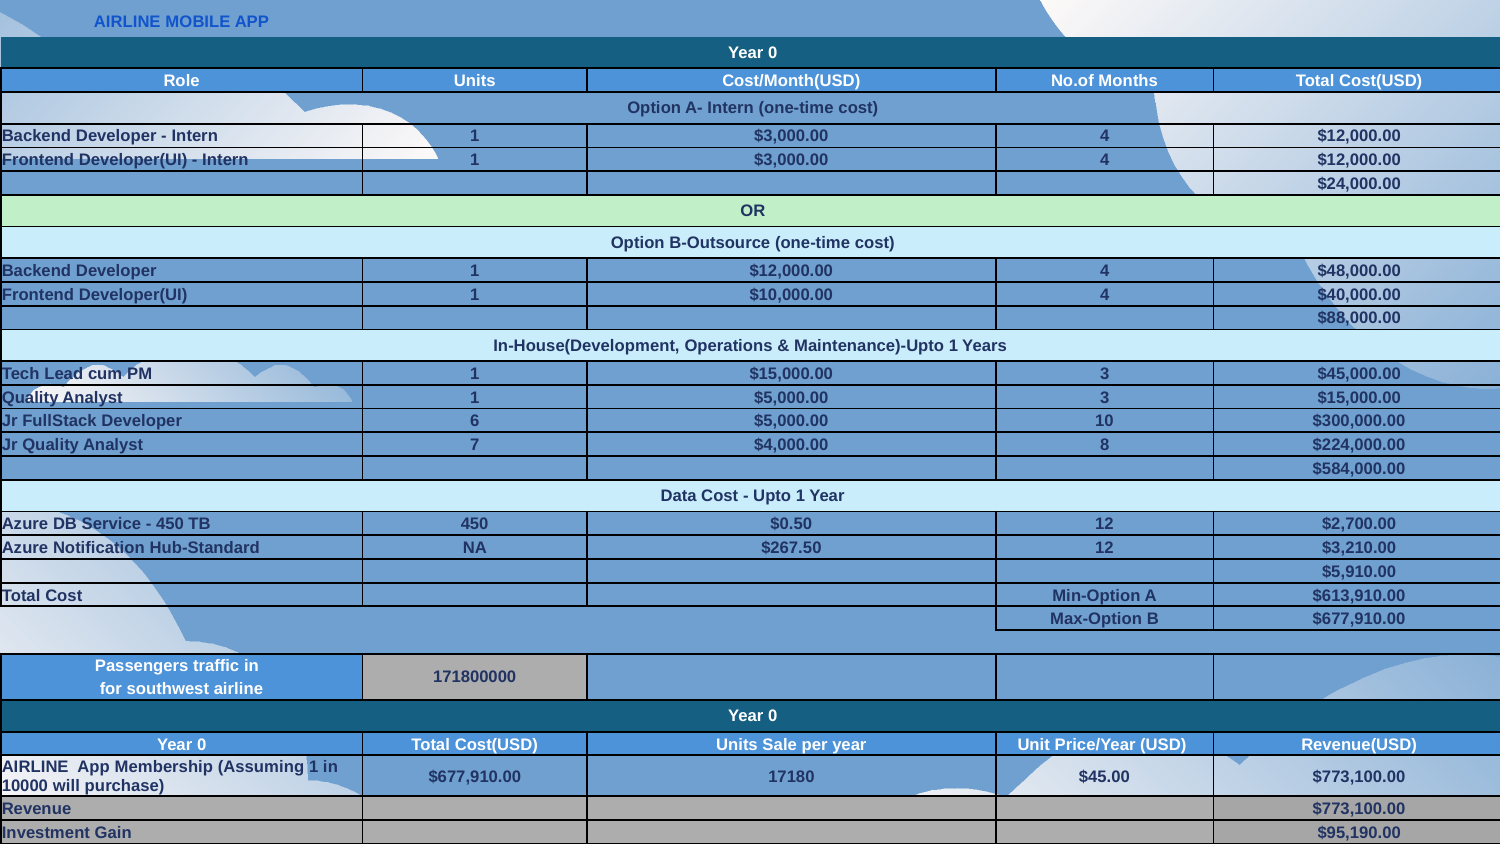

| AIRLINE MOBILE APP |  |  |  |  |
| --- | --- | --- | --- | --- |
| Year 0 |  |  |  |  |
| Role | Units | Cost/Month(USD) | No.of Months | Total Cost(USD) |
| Option A- Intern (one-time cost) |  |  |  |  |
| Backend Developer - Intern | 1 | $3,000.00 | 4 | $12,000.00 |
| Frontend Developer(UI) - Intern | 1 | $3,000.00 | 4 | $12,000.00 |
|  |  |  |  | $24,000.00 |
| OR |  |  |  |  |
| Option B-Outsource (one-time cost) |  |  |  |  |
| Backend Developer | 1 | $12,000.00 | 4 | $48,000.00 |
| Frontend Developer(UI) | 1 | $10,000.00 | 4 | $40,000.00 |
|  |  |  |  | $88,000.00 |
| In-House(Development, Operations & Maintenance)-Upto 1 Years |  |  |  |  |
| Tech Lead cum PM | 1 | $15,000.00 | 3 | $45,000.00 |
| Quality Analyst | 1 | $5,000.00 | 3 | $15,000.00 |
| Jr FullStack Developer | 6 | $5,000.00 | 10 | $300,000.00 |
| Jr Quality Analyst | 7 | $4,000.00 | 8 | $224,000.00 |
|  |  |  |  | $584,000.00 |
| Data Cost - Upto 1 Year |  |  |  |  |
| Azure DB Service - 450 TB | 450 | $0.50 | 12 | $2,700.00 |
| Azure Notification Hub-Standard | NA | $267.50 | 12 | $3,210.00 |
|  |  |  |  | $5,910.00 |
| Total Cost |  |  | Min-Option A | $613,910.00 |
|  |  |  | Max-Option B | $677,910.00 |
|  |  |  |  |  |
| Passengers traffic in | 171800000 |  |  |  |
| for southwest airline |  |  |  |  |
| Year 0 |  |  |  |  |
| Year 0 | Total Cost(USD) | Units Sale per year | Unit Price/Year (USD) | Revenue(USD) |
| AIRLINE  App Membership (Assuming 1 in 10000 will purchase) | $677,910.00 | 17180 | $45.00 | $773,100.00 |
| Revenue |  |  |  | $773,100.00 |
| Investment Gain |  |  |  | $95,190.00 |
| Return on Investment (ROI) |  |  |  | 14.04% |